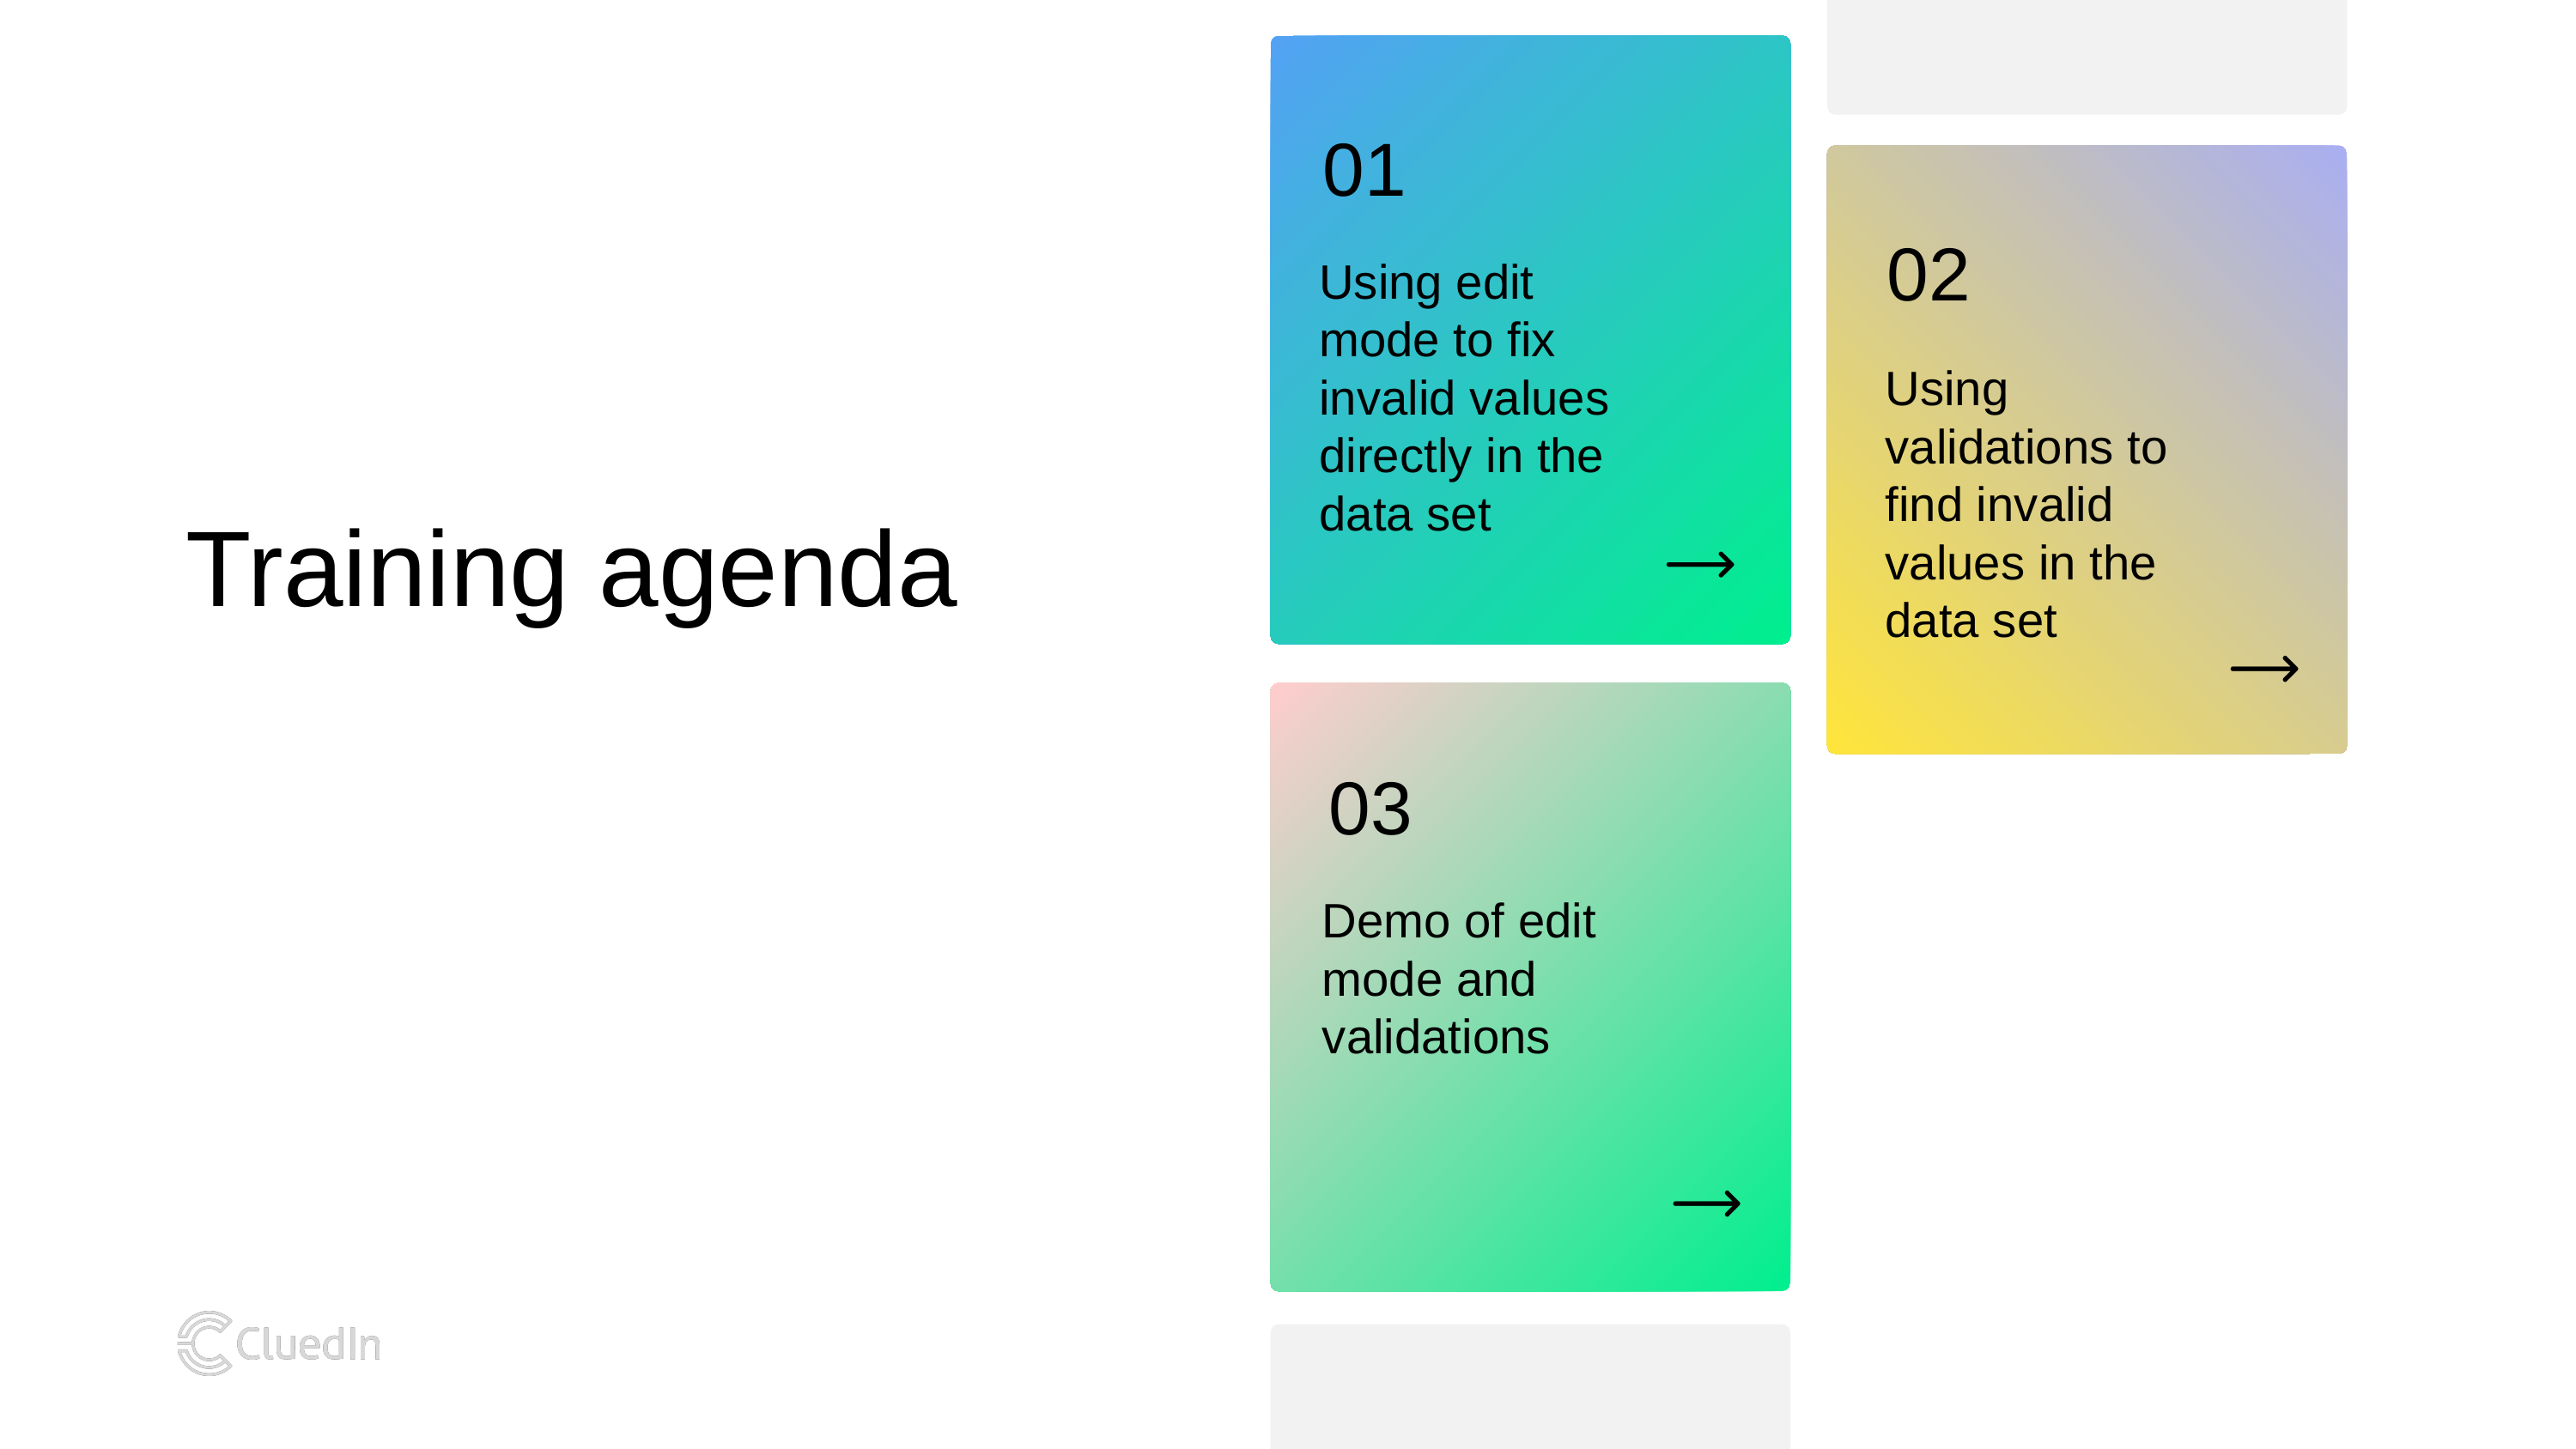

Using edit mode to fix invalid values directly in the data set
Using validations to find invalid values in the data set
Training agenda
Demo of edit mode and validations